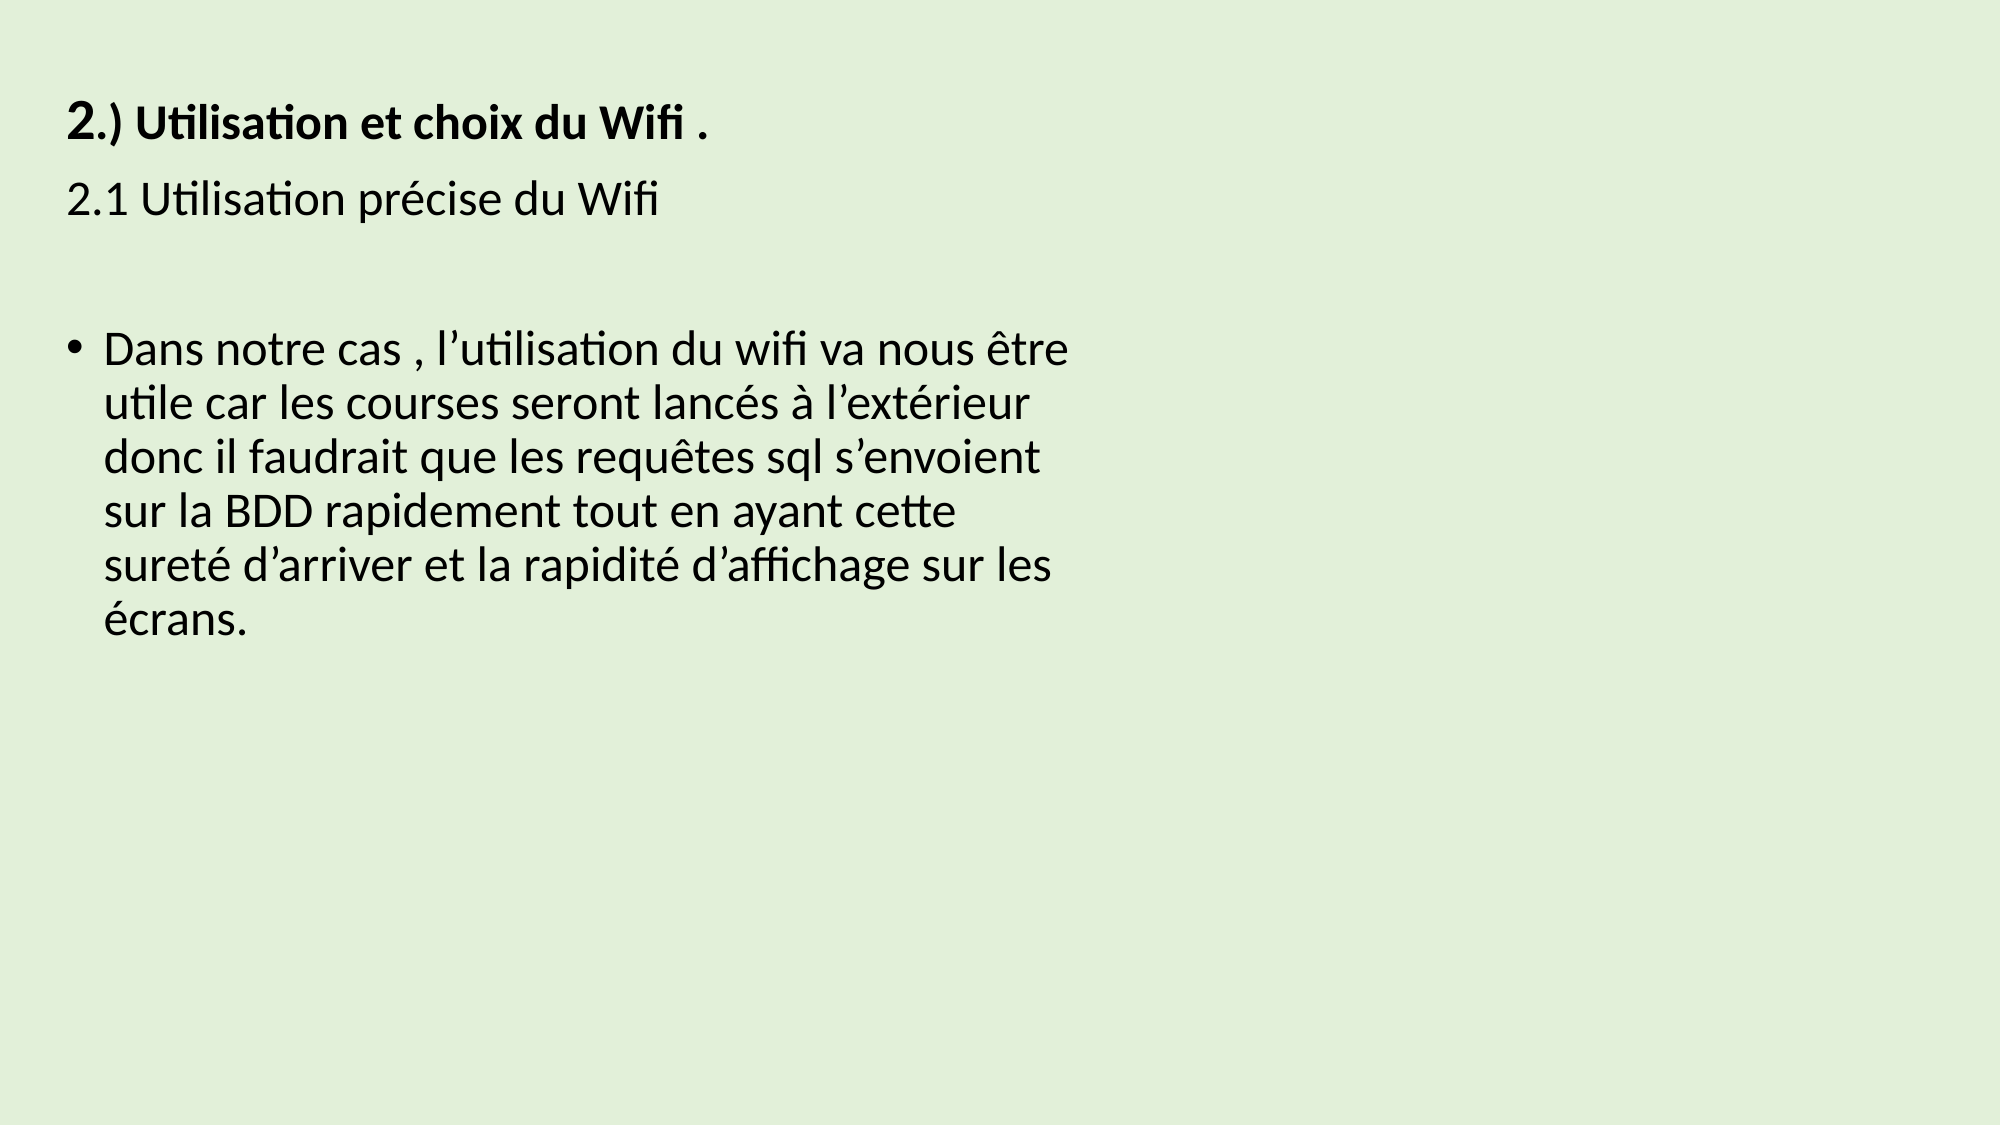

2.) Utilisation et choix du Wifi .
2.1 Utilisation précise du Wifi

Dans notre cas , l’utilisation du wifi va nous être utile car les courses seront lancés à l’extérieur donc il faudrait que les requêtes sql s’envoient sur la BDD rapidement tout en ayant cette sureté d’arriver et la rapidité d’affichage sur les écrans.